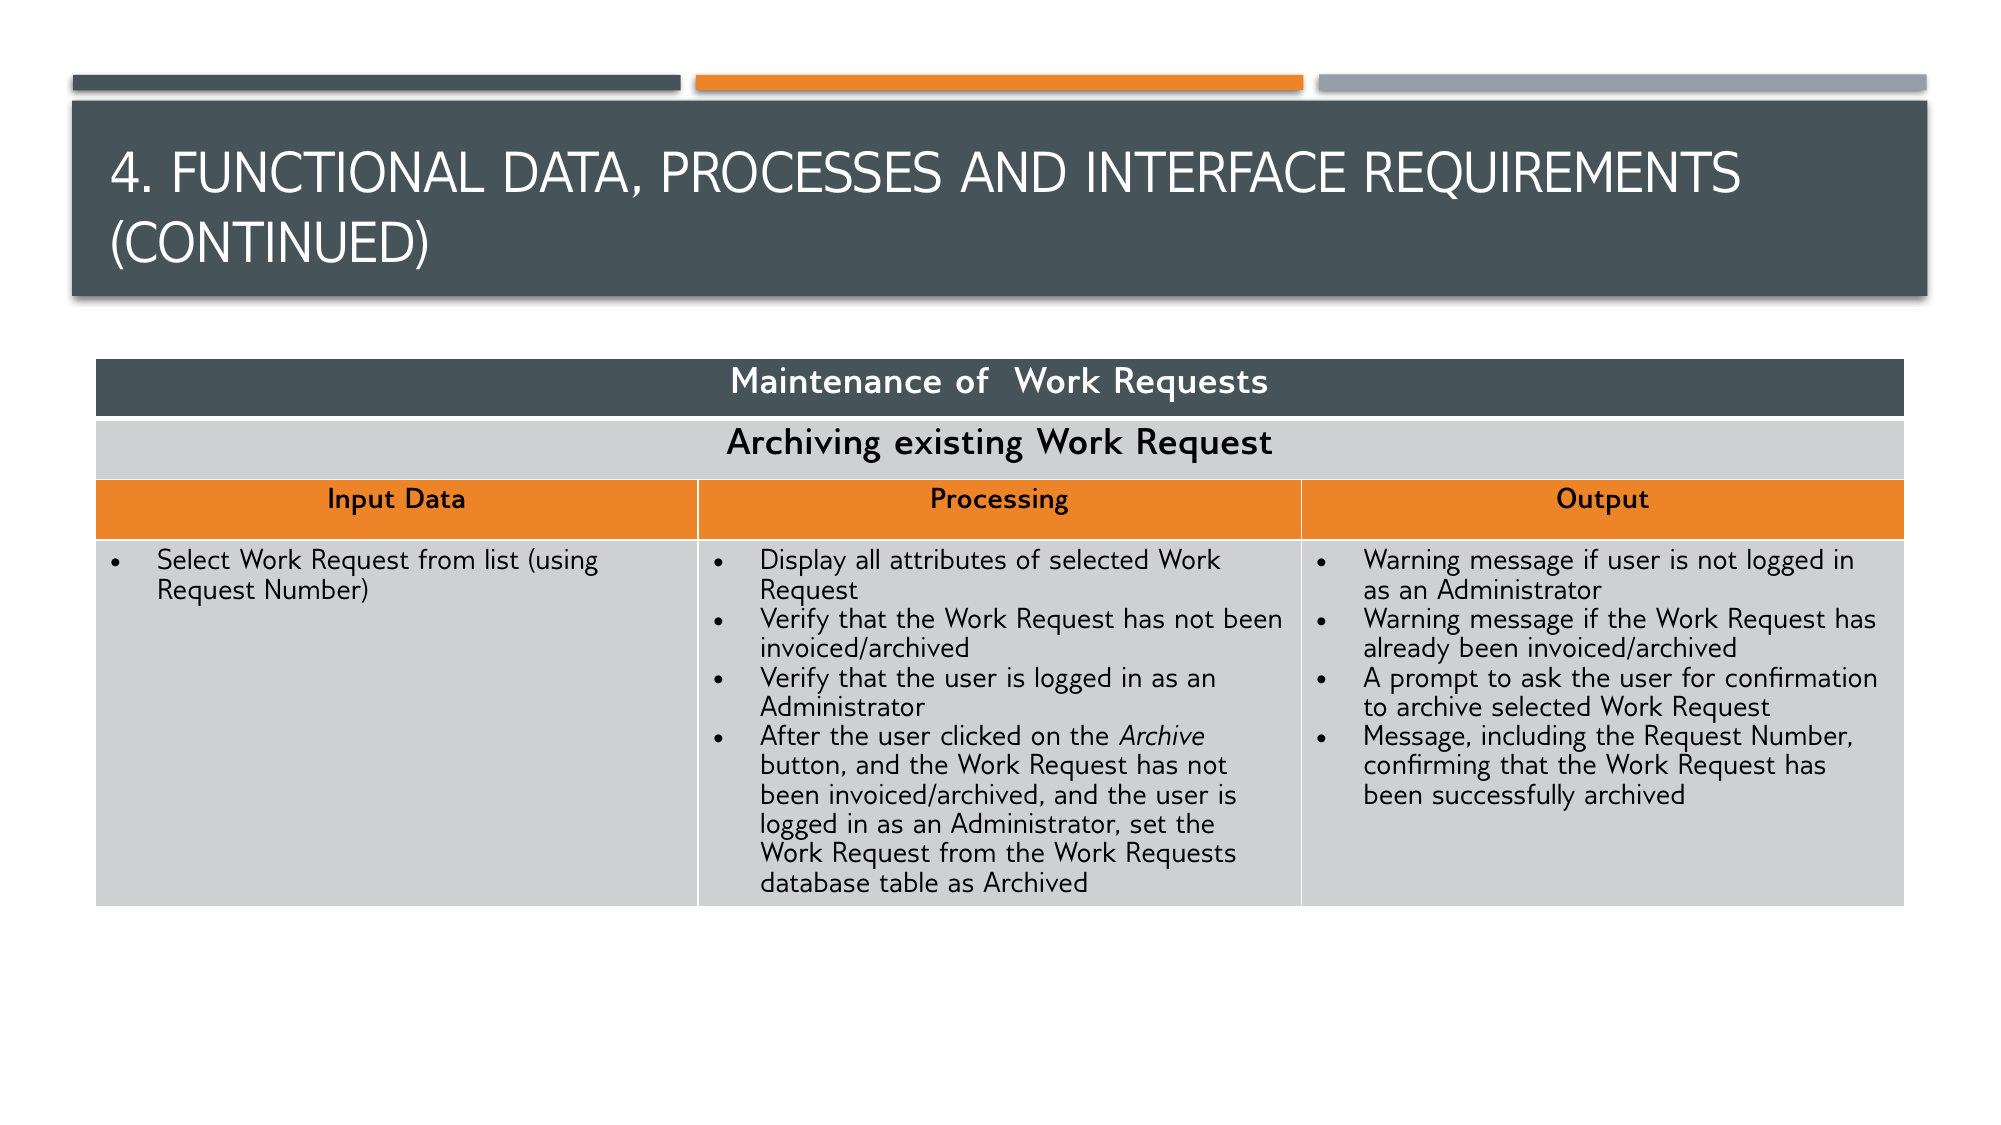

# 4. Functional data, processes and interface requirements (continued)
| Maintenance of Work Requests |  |  |
| --- | --- | --- |
| Archiving existing Work Request |  |  |
| Input Data | Processing | Output |
| Select Work Request from list (using Request Number) | Display all attributes of selected Work Request Verify that the Work Request has not been invoiced/archived Verify that the user is logged in as an Administrator After the user clicked on the Archive button, and the Work Request has not been invoiced/archived, and the user is logged in as an Administrator, set the Work Request from the Work Requests database table as Archived | Warning message if user is not logged in as an Administrator Warning message if the Work Request has already been invoiced/archived A prompt to ask the user for confirmation to archive selected Work Request Message, including the Request Number, confirming that the Work Request has been successfully archived |